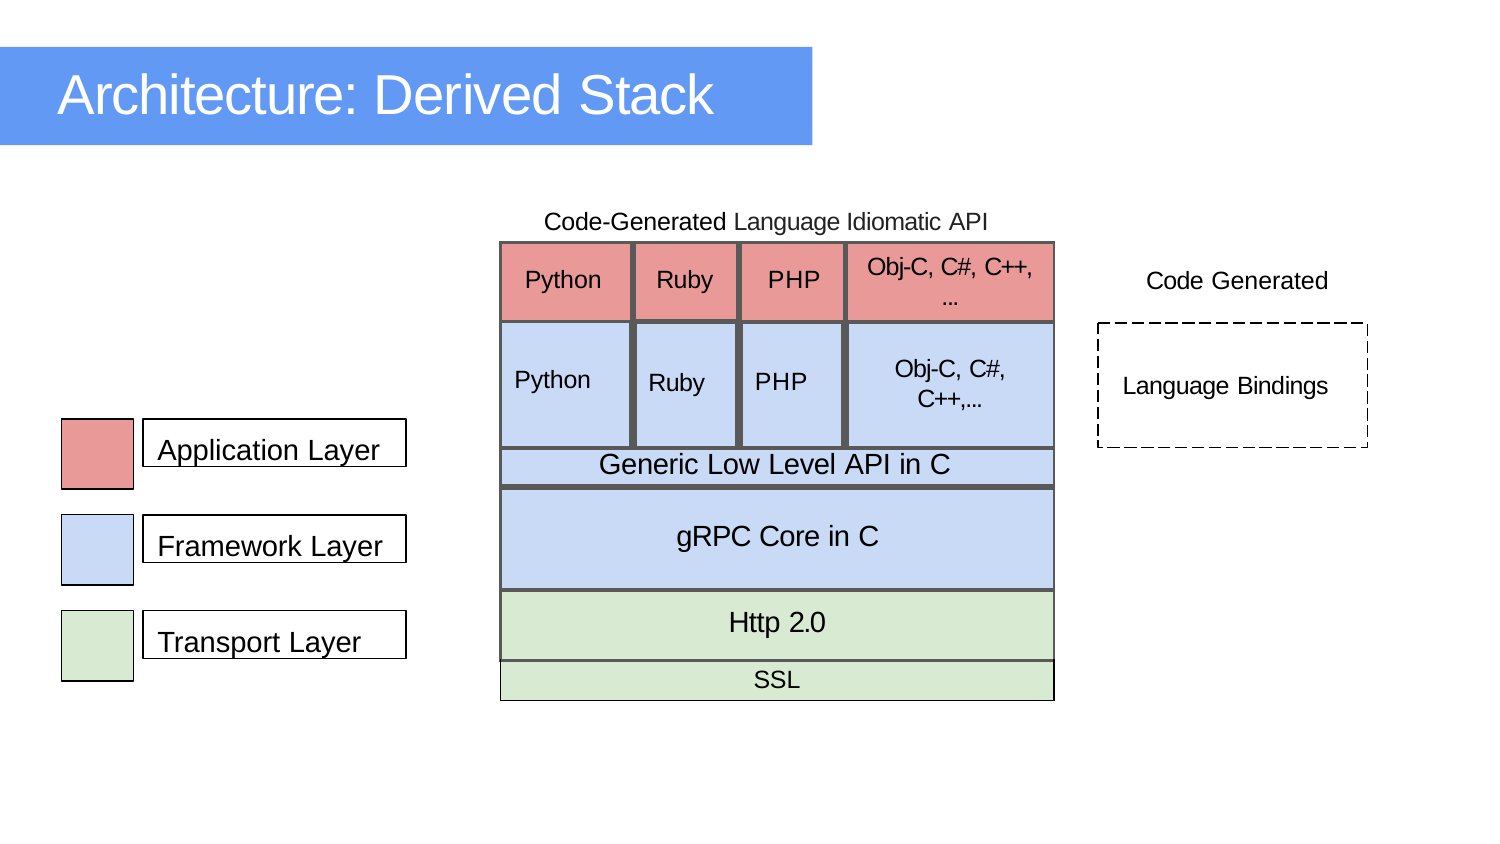

# Architecture: Derived Stack
Code-Generated Language Idiomatic API
Code Generated
| Python | Ruby | PHP | Obj-C, C#, C++, ... |
| --- | --- | --- | --- |
| Python | Ruby | PHP | Obj-C, C#, C++,... |
| Generic Low Level API in C |  |  |  |
| gRPC Core in C |  |  |  |
| Http 2.0 |  |  |  |
| SSL |  |  |  |

Language Bindings

Application Layer

Framework Layer

Transport Layer